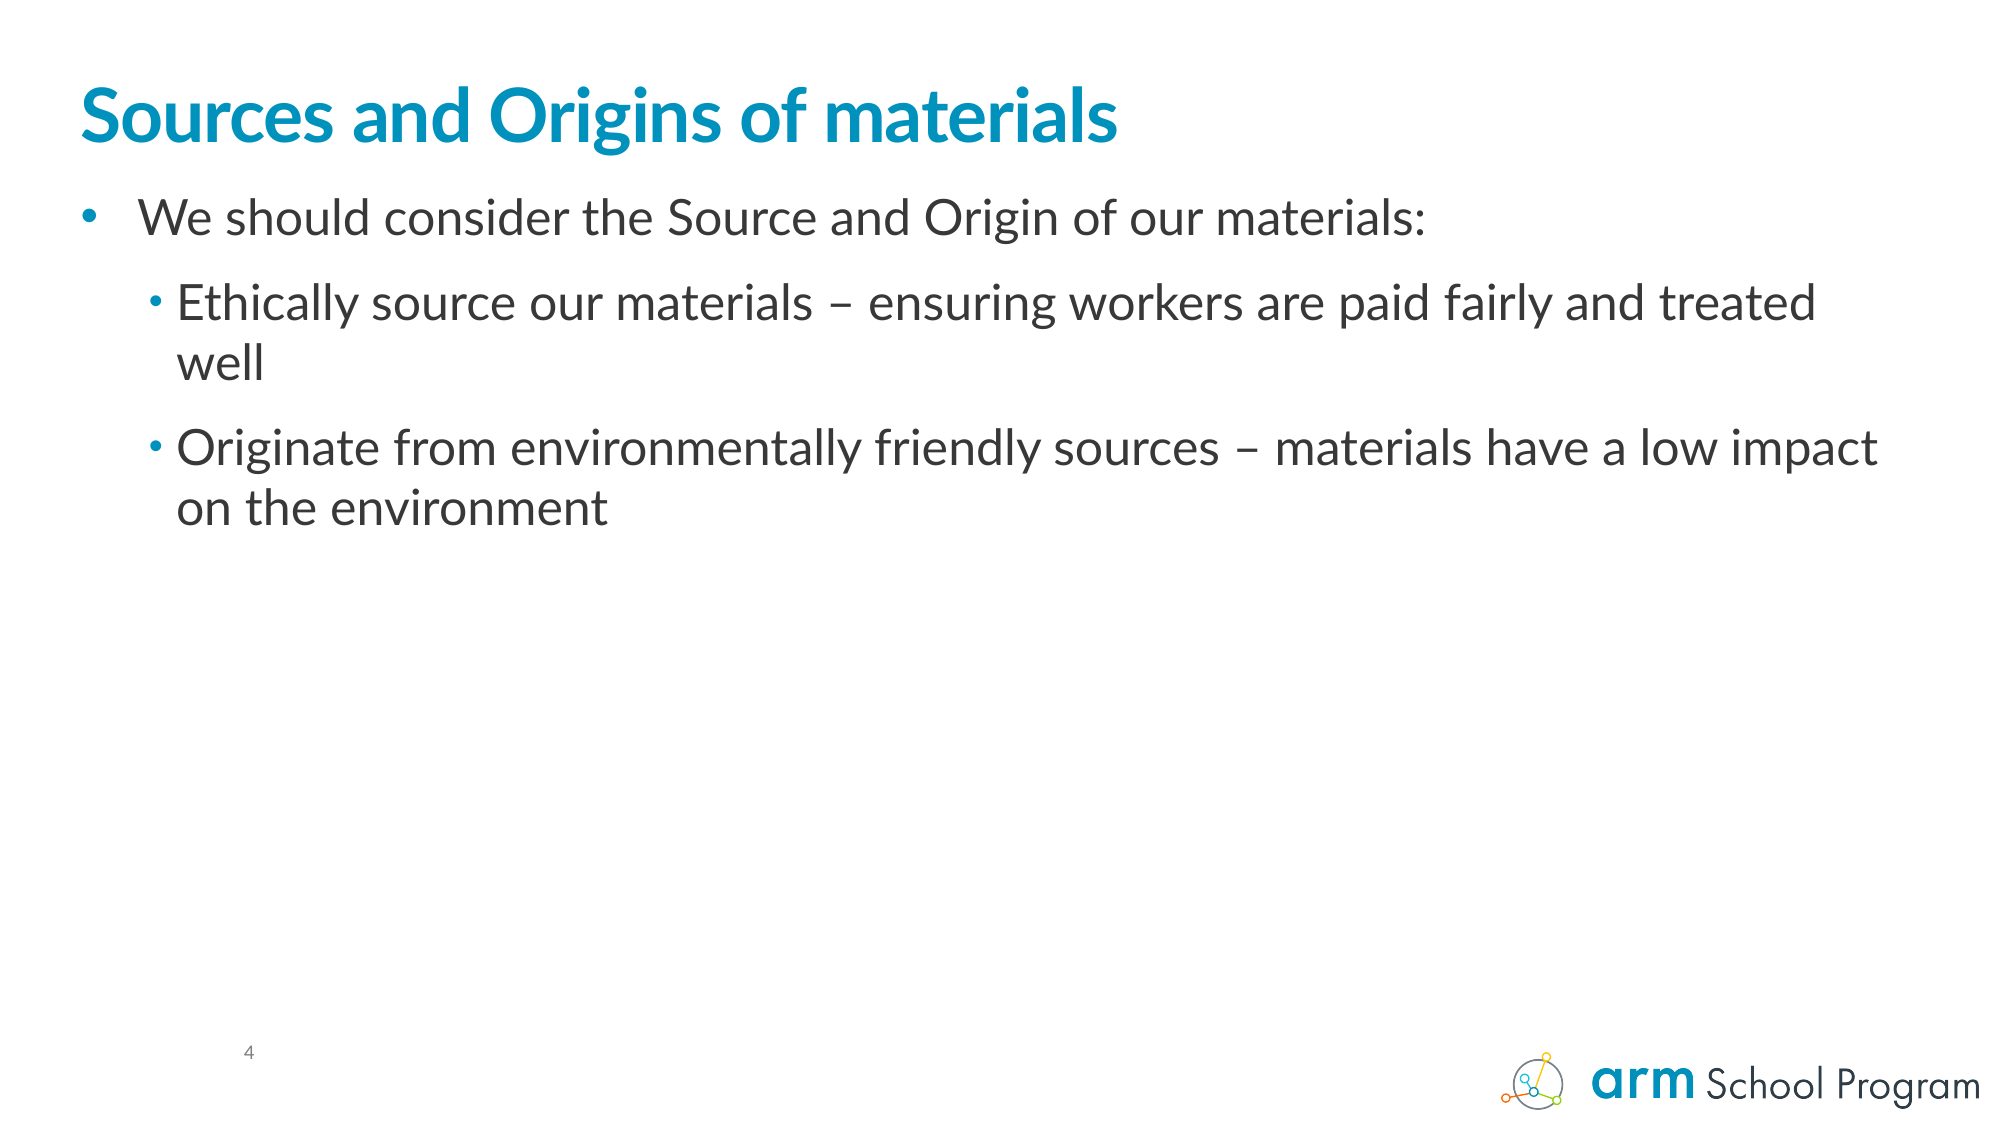

# Sources and Origins of materials
We should consider the Source and Origin of our materials:
Ethically source our materials – ensuring workers are paid fairly and treated well
Originate from environmentally friendly sources – materials have a low impact on the environment